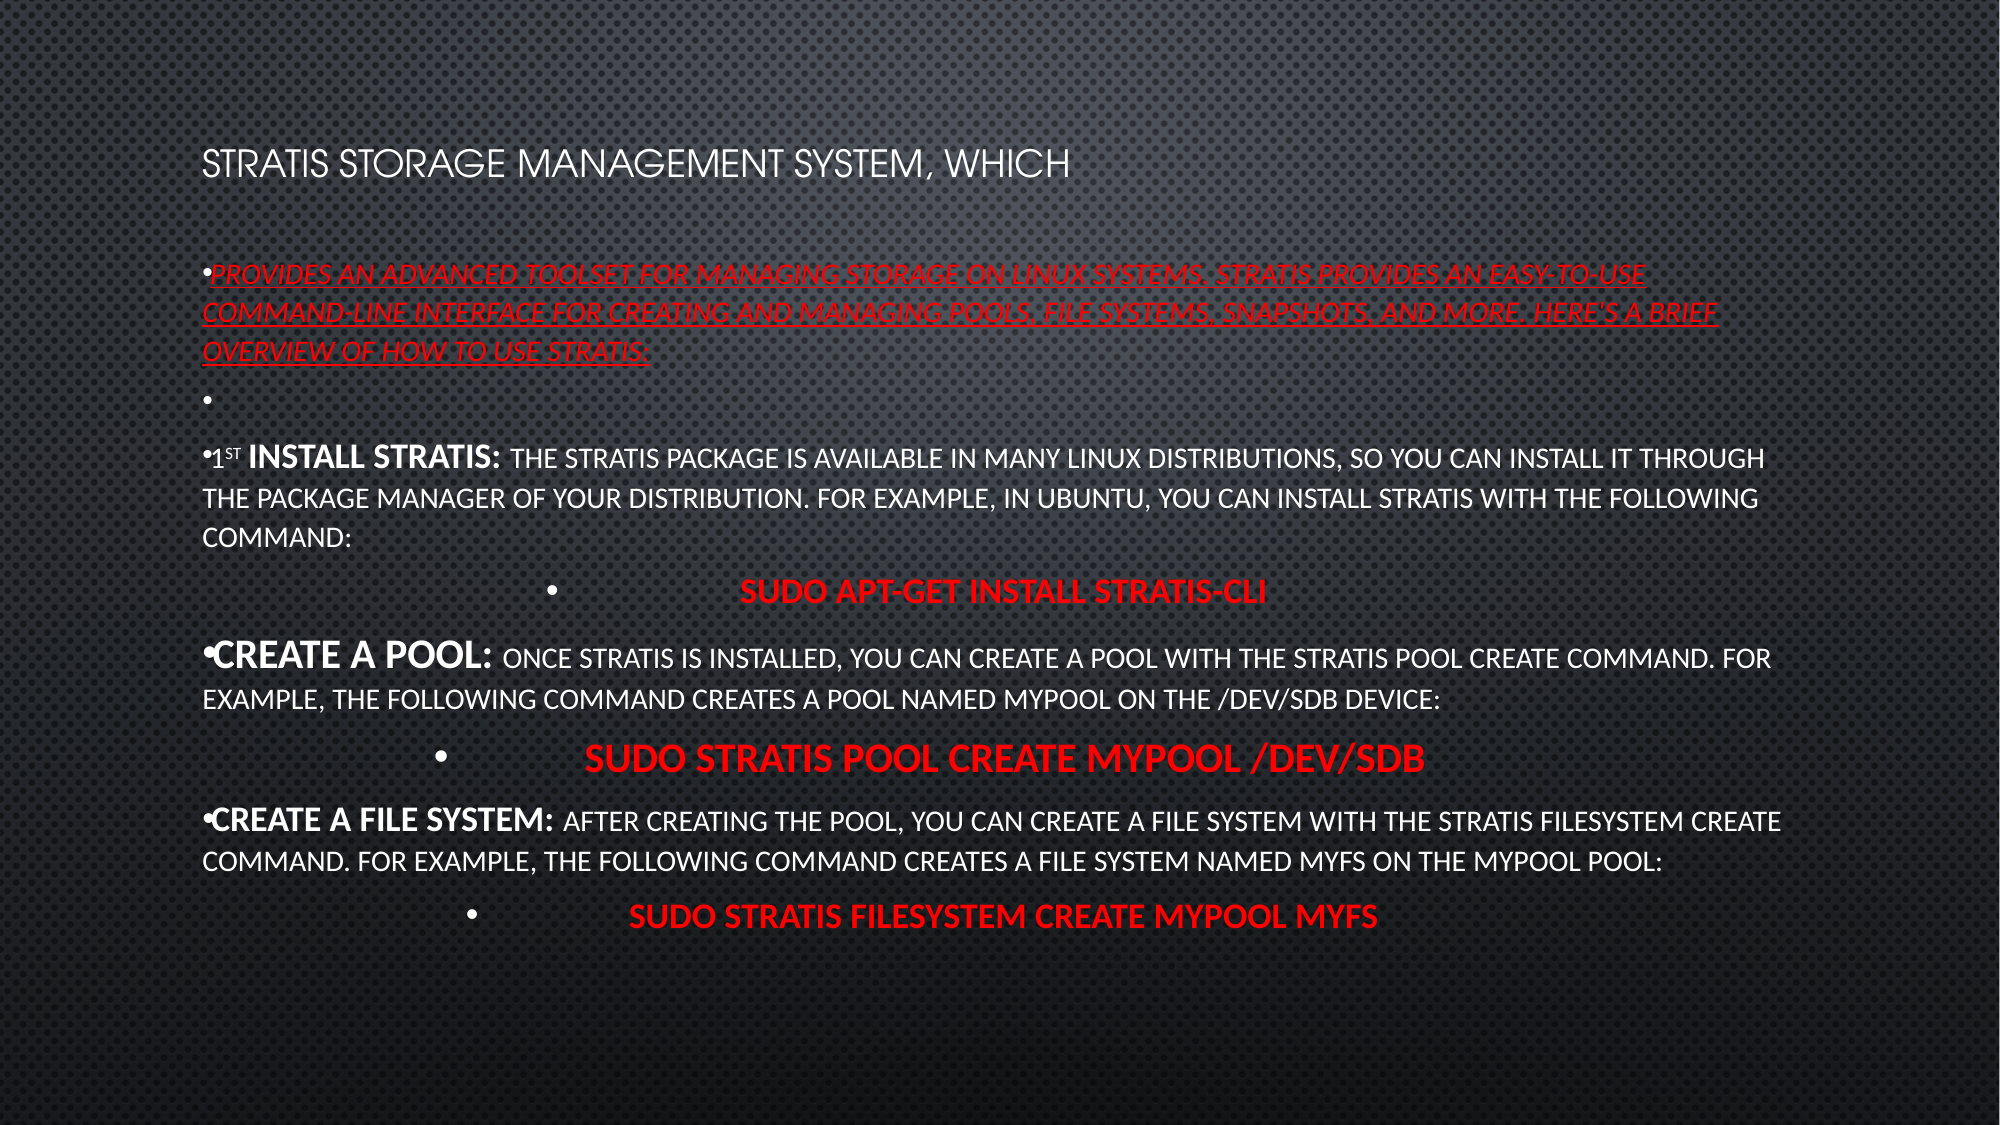

# Stratis storage management system, which

provides an advanced toolset for managing storage on Linux systems. Stratis provides an easy-to-use command-line interface for creating and managing pools, file systems, snapshots, and more. Here's a brief overview of how to use Stratis:

1st Install Stratis: The Stratis package is available in many Linux distributions, so you can install it through the package manager of your distribution. For example, in Ubuntu, you can install Stratis with the following command:
sudo apt-get install stratis-cli
Create a pool: Once Stratis is installed, you can create a pool with the stratis pool create command. For example, the following command creates a pool named mypool on the /dev/sdb device:
sudo stratis pool create mypool /dev/sdb
Create a file system: After creating the pool, you can create a file system with the stratis filesystem create command. For example, the following command creates a file system named myfs on the mypool pool:
sudo stratis filesystem create mypool myfs